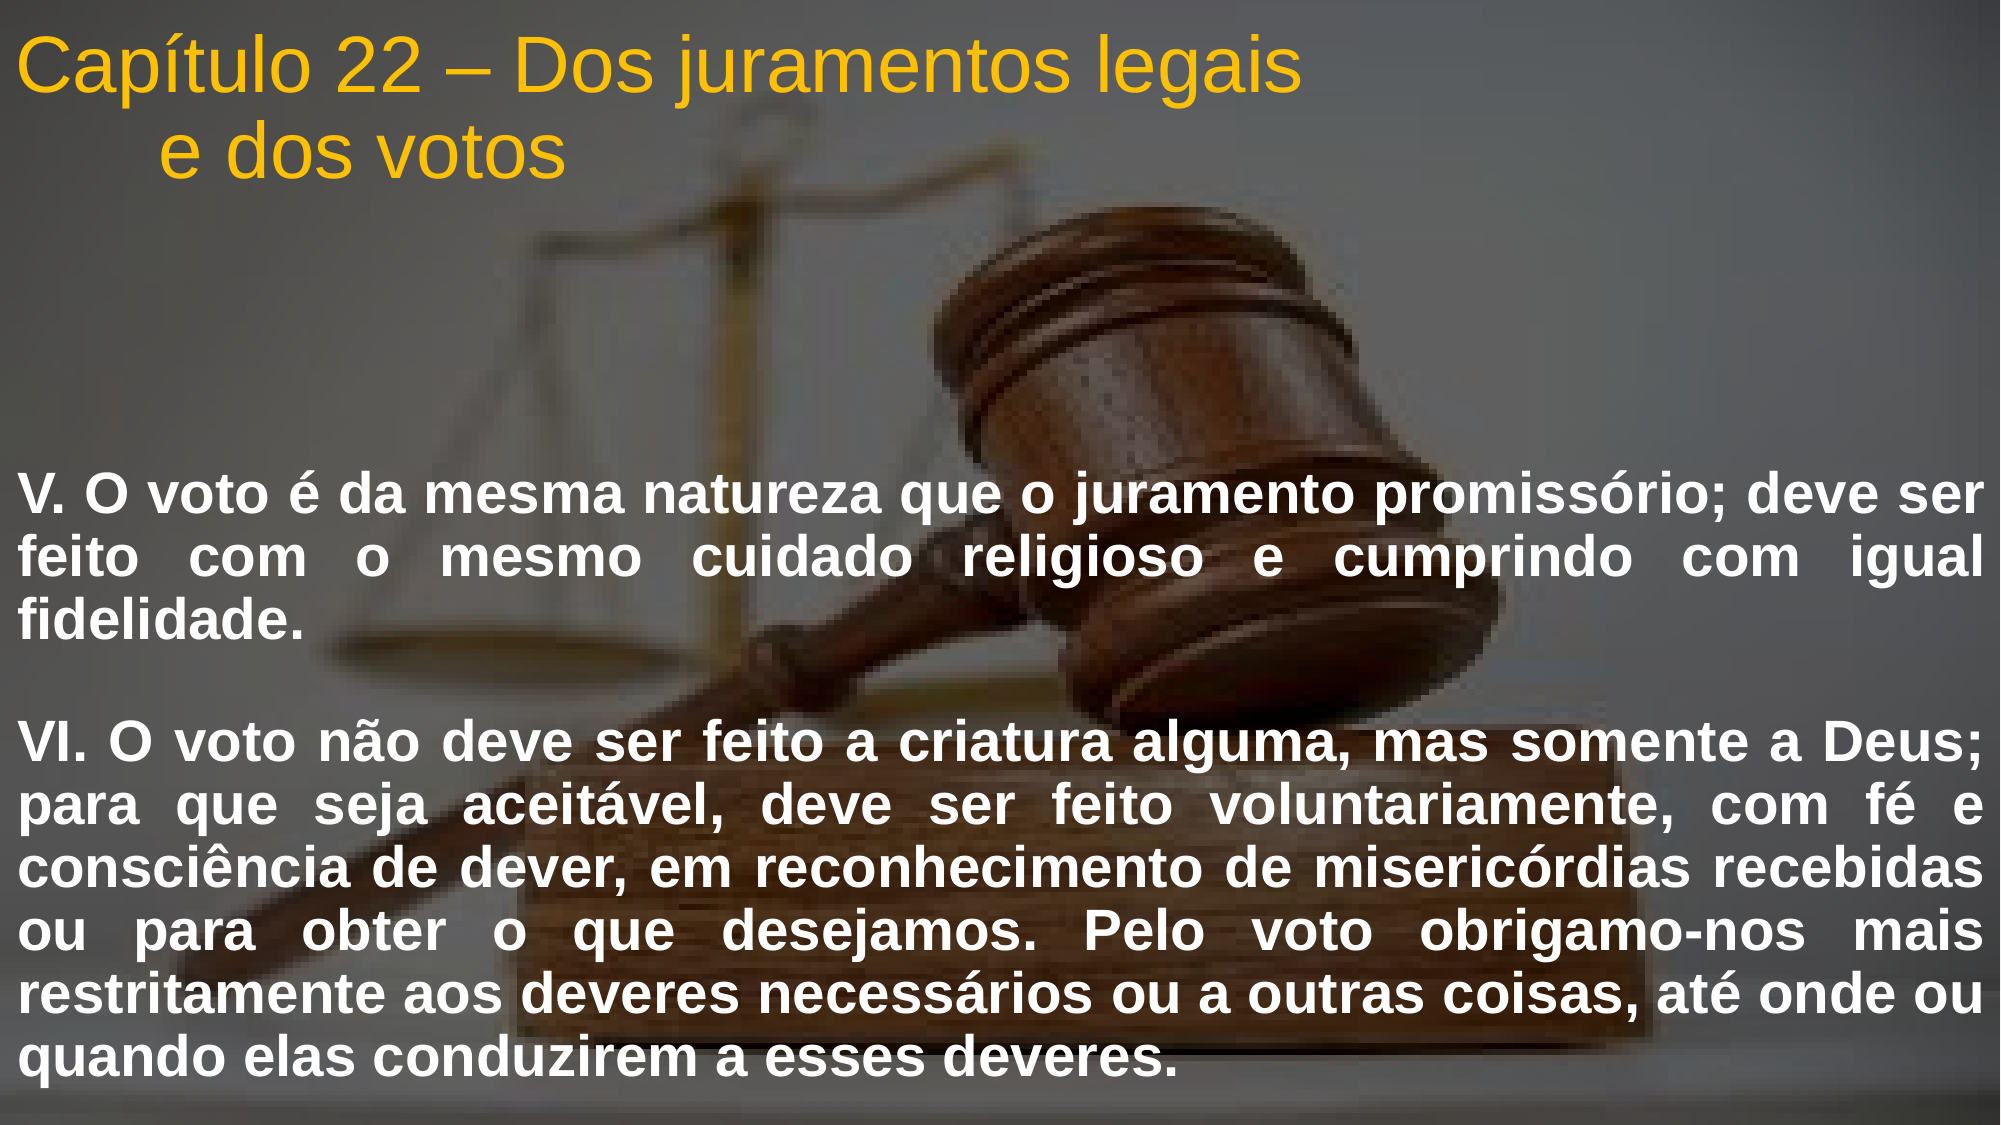

# Capítulo 22 – Dos juramentos legais e dos votos
V. O voto é da mesma natureza que o juramento promissório; deve ser feito com o mesmo cuidado religioso e cumprindo com igual fidelidade.

VI. O voto não deve ser feito a criatura alguma, mas somente a Deus; para que seja aceitável, deve ser feito voluntariamente, com fé e consciência de dever, em reconhecimento de misericórdias recebidas ou para obter o que desejamos. Pelo voto obrigamo-nos mais restritamente aos deveres necessários ou a outras coisas, até onde ou quando elas conduzirem a esses deveres.